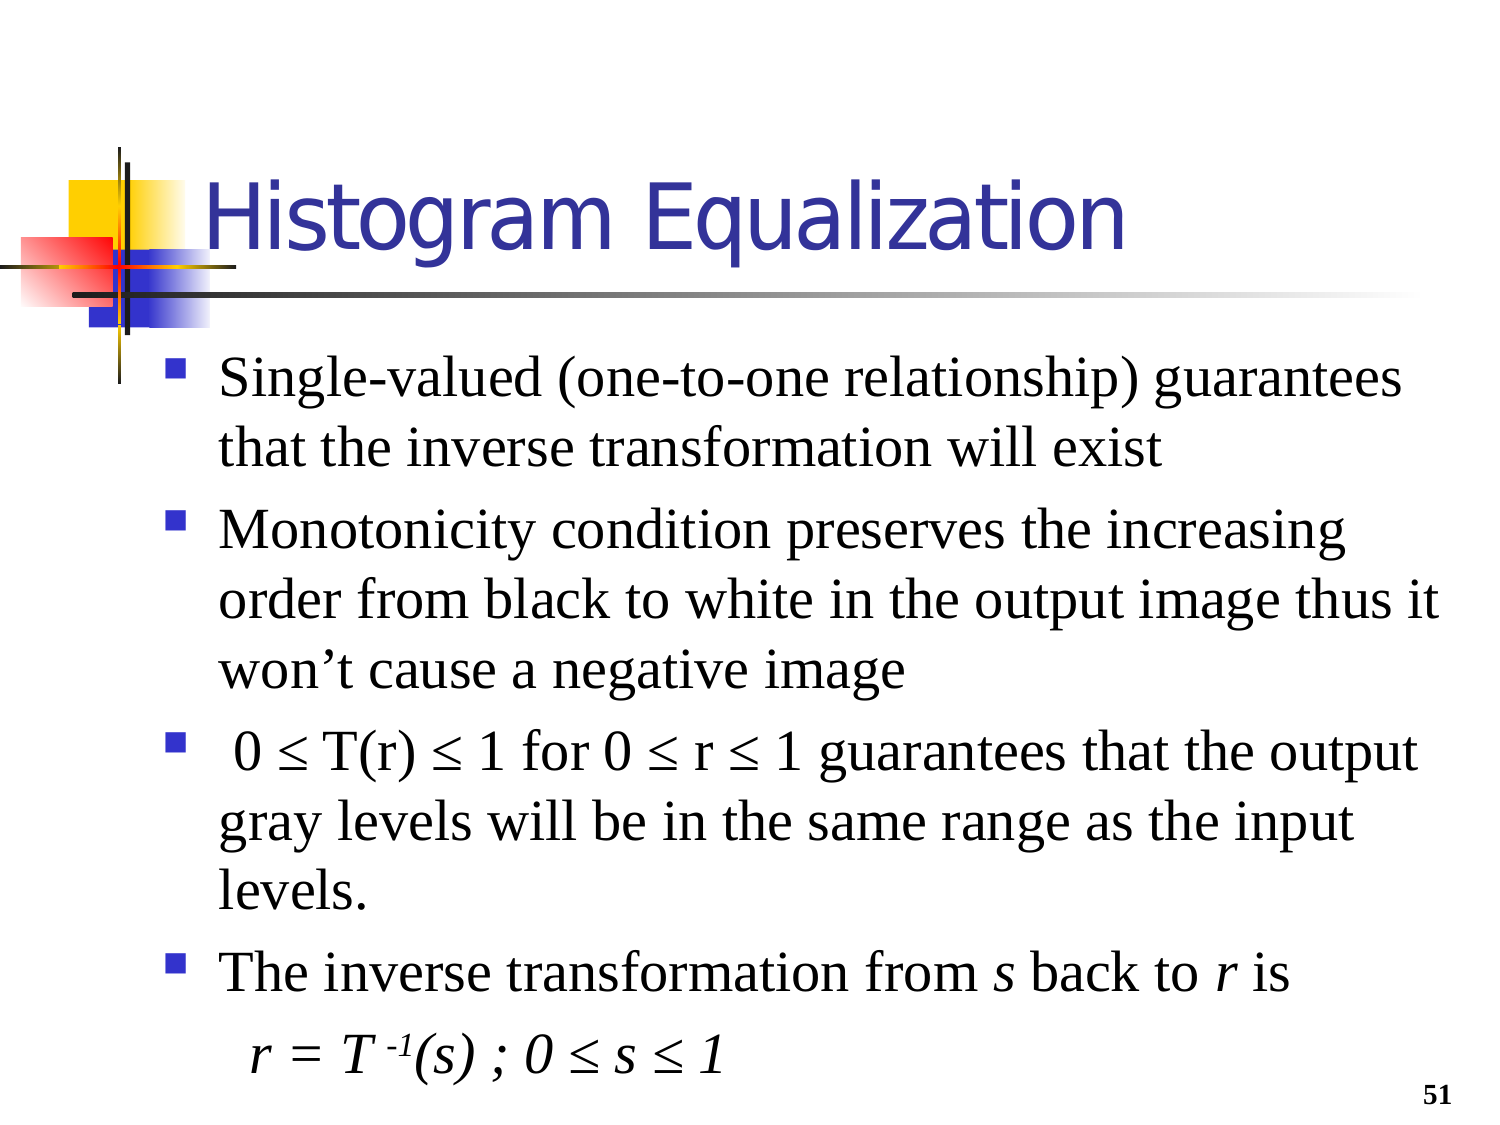

# Histogram Equalization
Single-valued (one-to-one relationship) guarantees that the inverse transformation will exist
Monotonicity condition preserves the increasing order from black to white in the output image thus it won’t cause a negative image
 0 ≤ T(r) ≤ 1 for 0 ≤ r ≤ 1 guarantees that the output gray levels will be in the same range as the input levels.
The inverse transformation from s back to r is
      r = T -1(s) ; 0 ≤ s ≤ 1

51